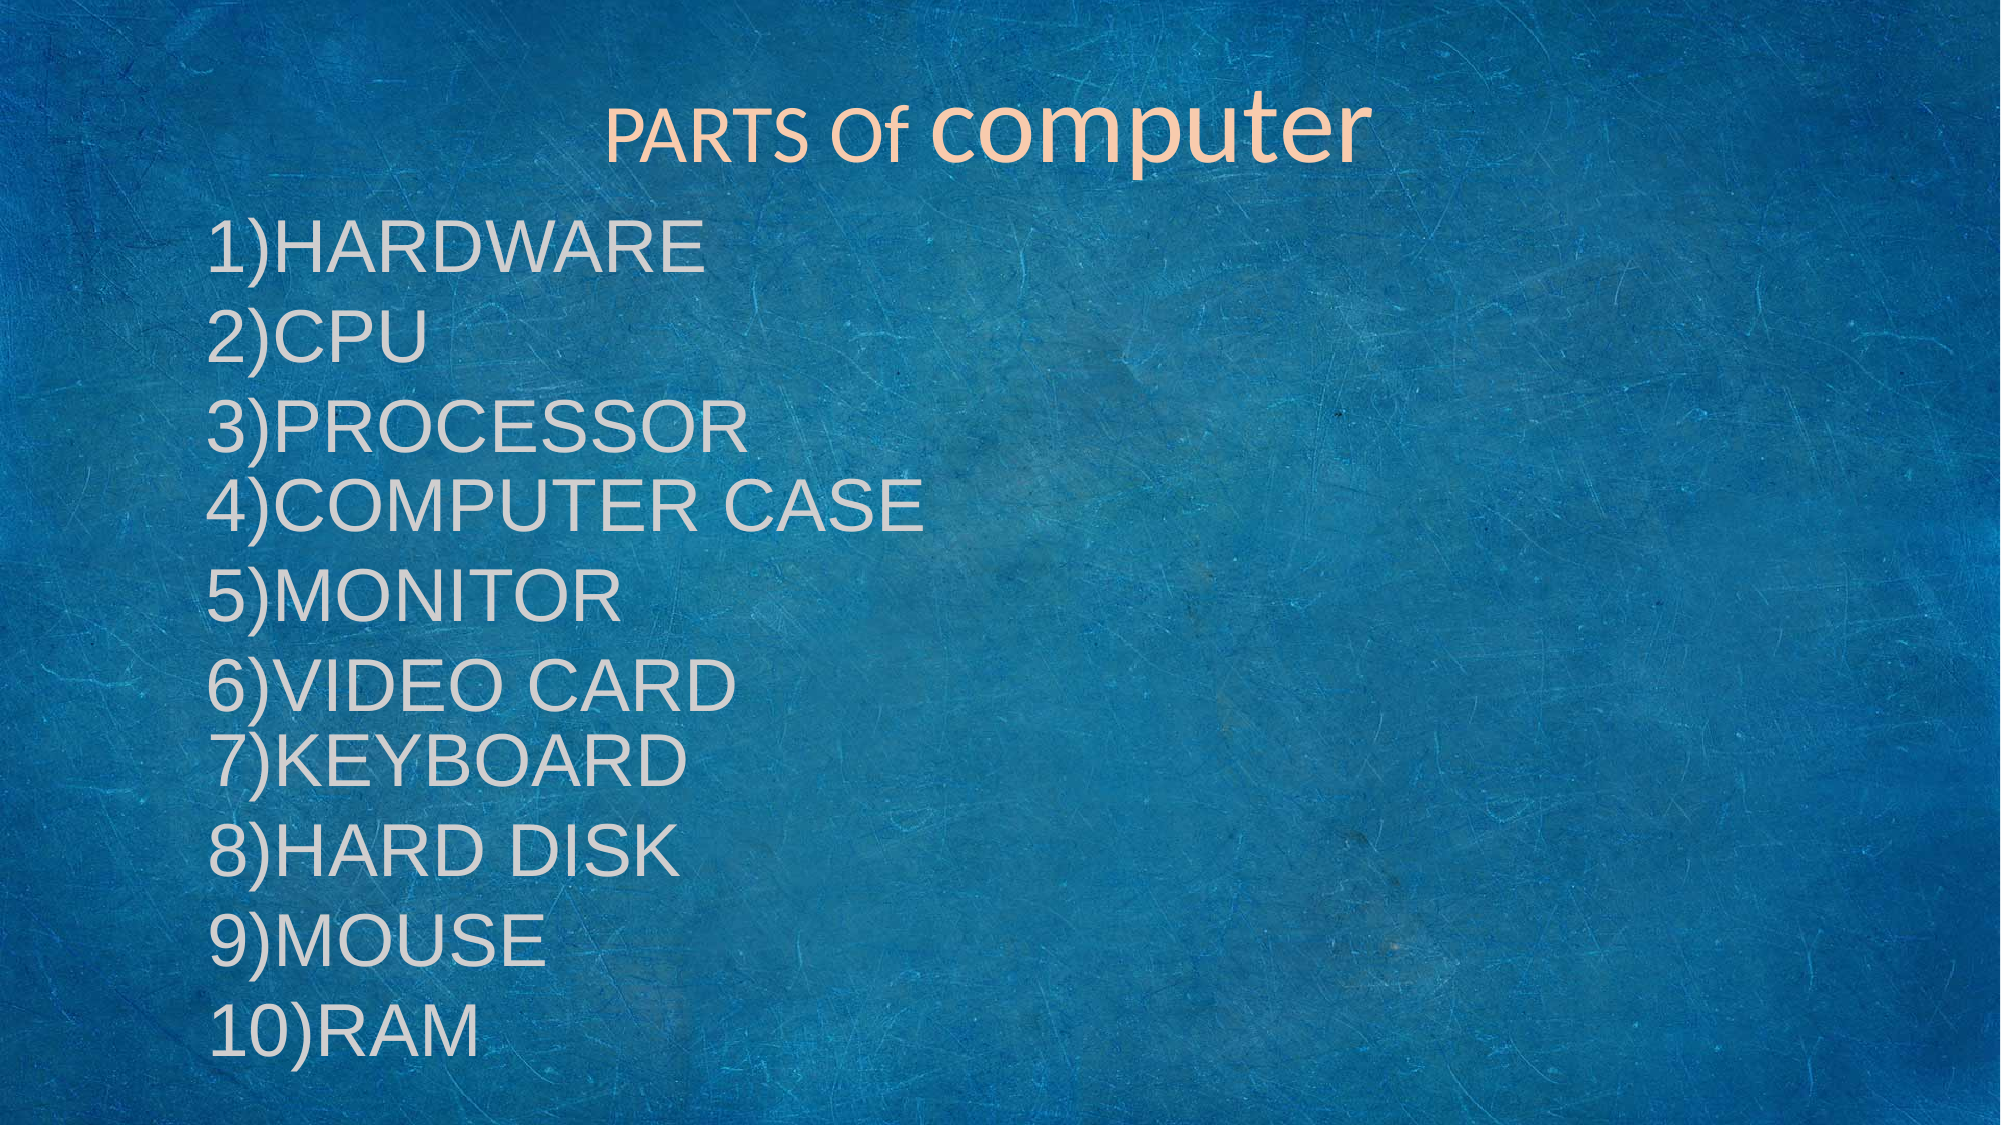

PARTS Of computer
1)HARDWARE
2)CPU
3)PROCESSOR
4)COMPUTER CASE
5)MONITOR
6)VIDEO CARD
7)KEYBOARD
8)HARD DISK
9)MOUSE
10)RAM